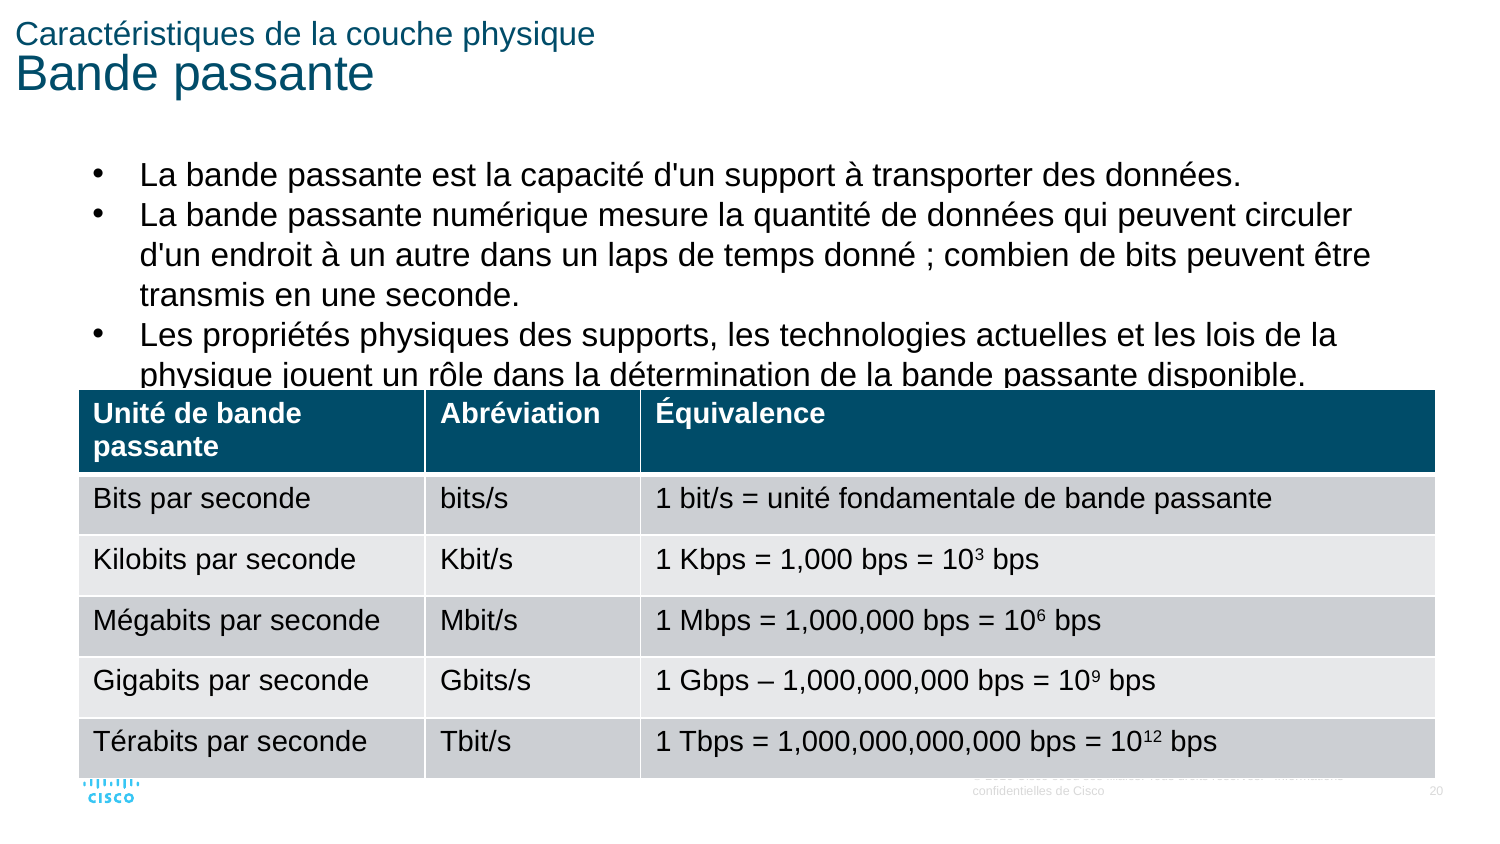

# Caractéristiques de la couche physique Bande passante
La bande passante est la capacité d'un support à transporter des données.
La bande passante numérique mesure la quantité de données qui peuvent circuler d'un endroit à un autre dans un laps de temps donné ; combien de bits peuvent être transmis en une seconde.
Les propriétés physiques des supports, les technologies actuelles et les lois de la physique jouent un rôle dans la détermination de la bande passante disponible.
| Unité de bande passante | Abréviation | Équivalence |
| --- | --- | --- |
| Bits par seconde | bits/s | 1 bit/s = unité fondamentale de bande passante |
| Kilobits par seconde | Kbit/s | 1 Kbps = 1,000 bps = 103 bps |
| Mégabits par seconde | Mbit/s | 1 Mbps = 1,000,000 bps = 106 bps |
| Gigabits par seconde | Gbits/s | 1 Gbps – 1,000,000,000 bps = 109 bps |
| Térabits par seconde | Tbit/s | 1 Tbps = 1,000,000,000,000 bps = 1012 bps |